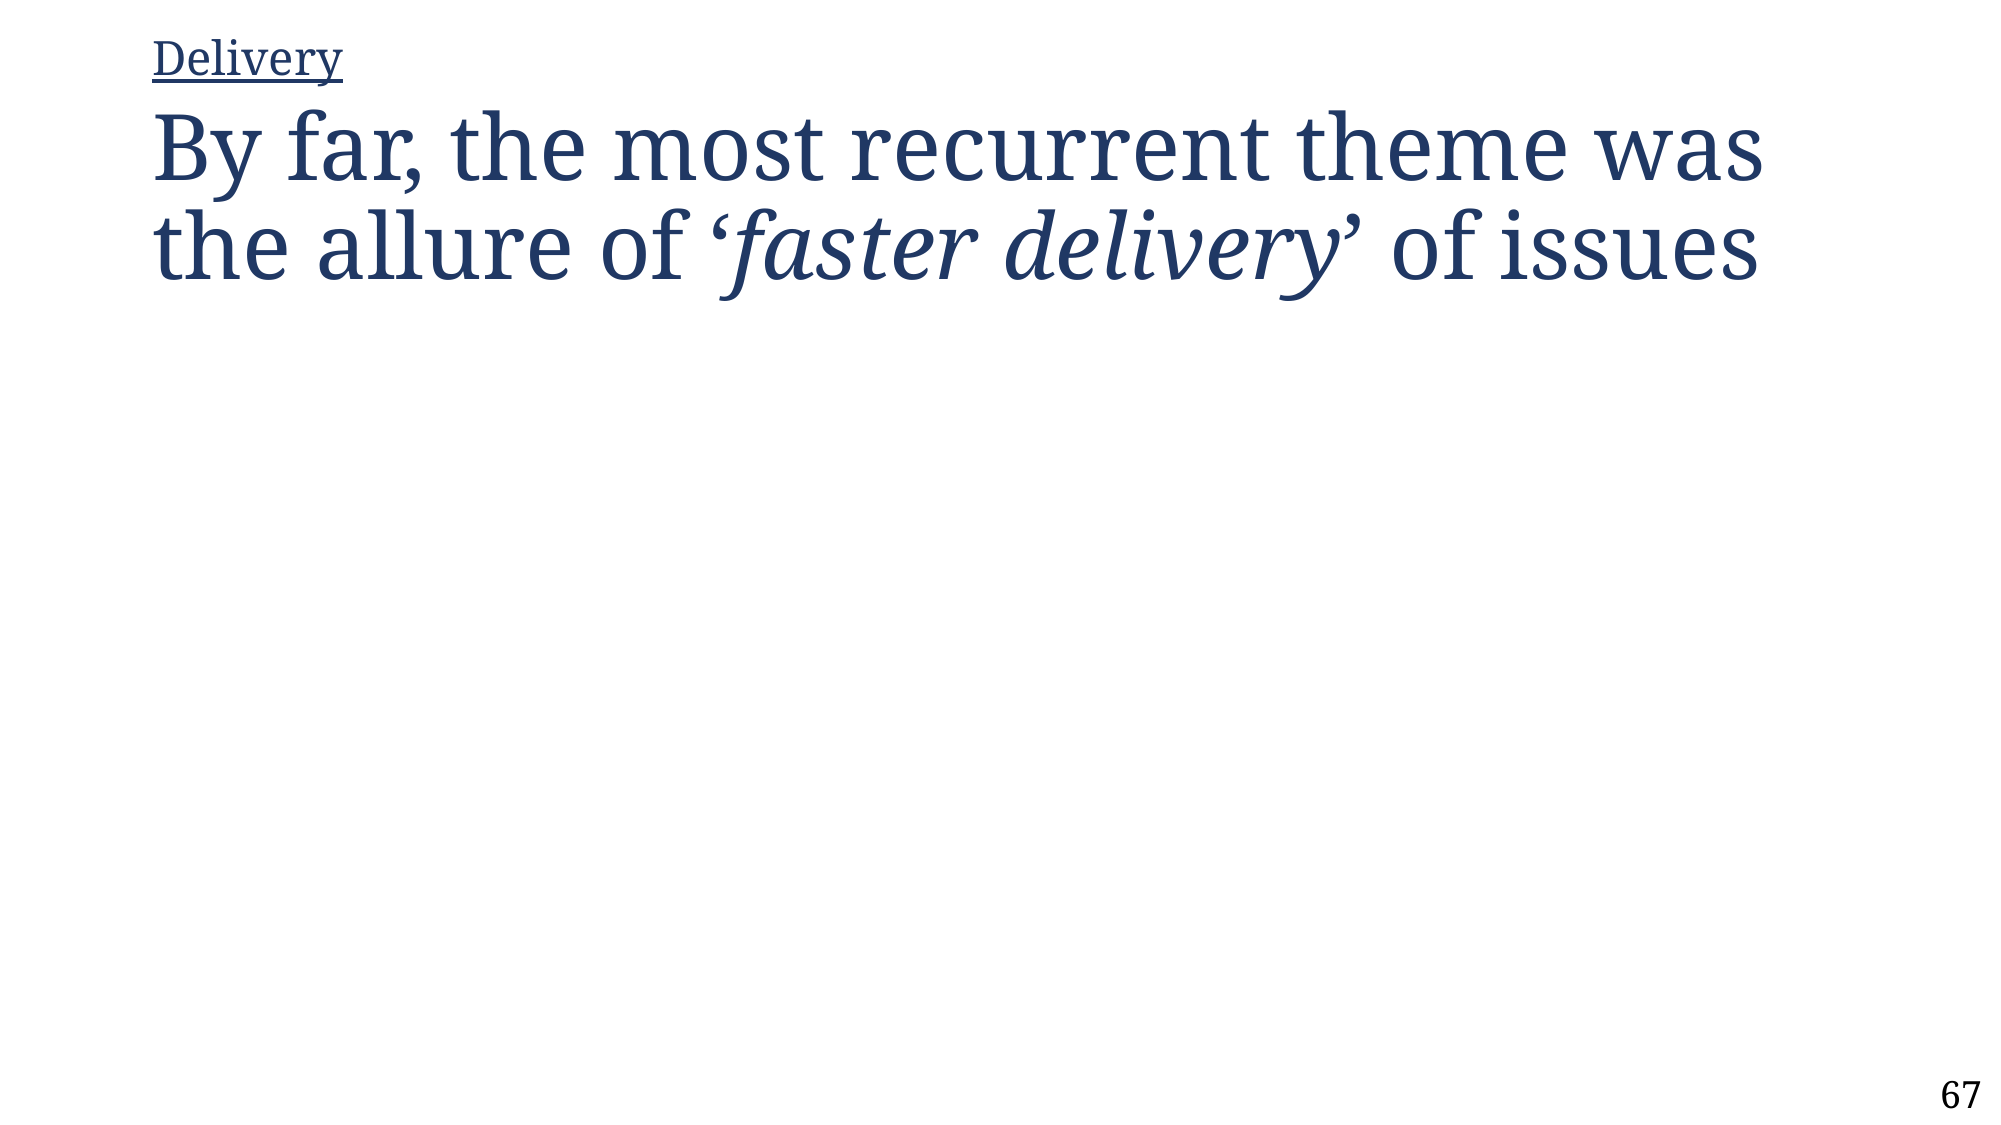

Delivery
# By far, the most recurrent theme was the allure of ‘faster delivery’ of issues
67